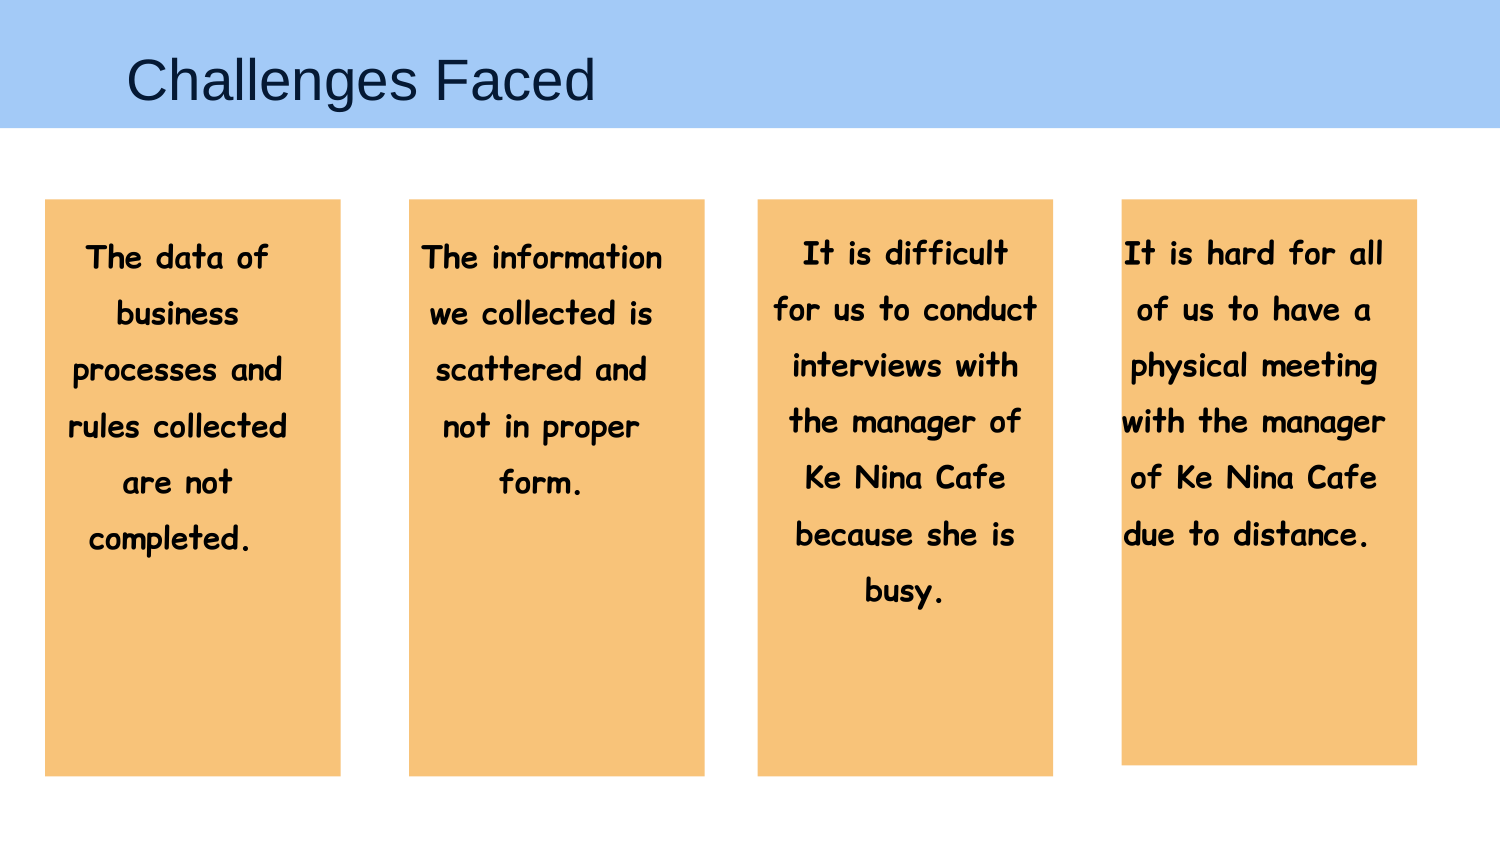

# Challenges Faced

It is difficult for us to conduct interviews with the manager of Ke Nina Cafe because she is busy.

It is hard for all of us to have a physical meeting with the manager of Ke Nina Cafe due to distance.
The data of business processes and rules collected are not completed.
The information we collected is scattered and not in proper form.